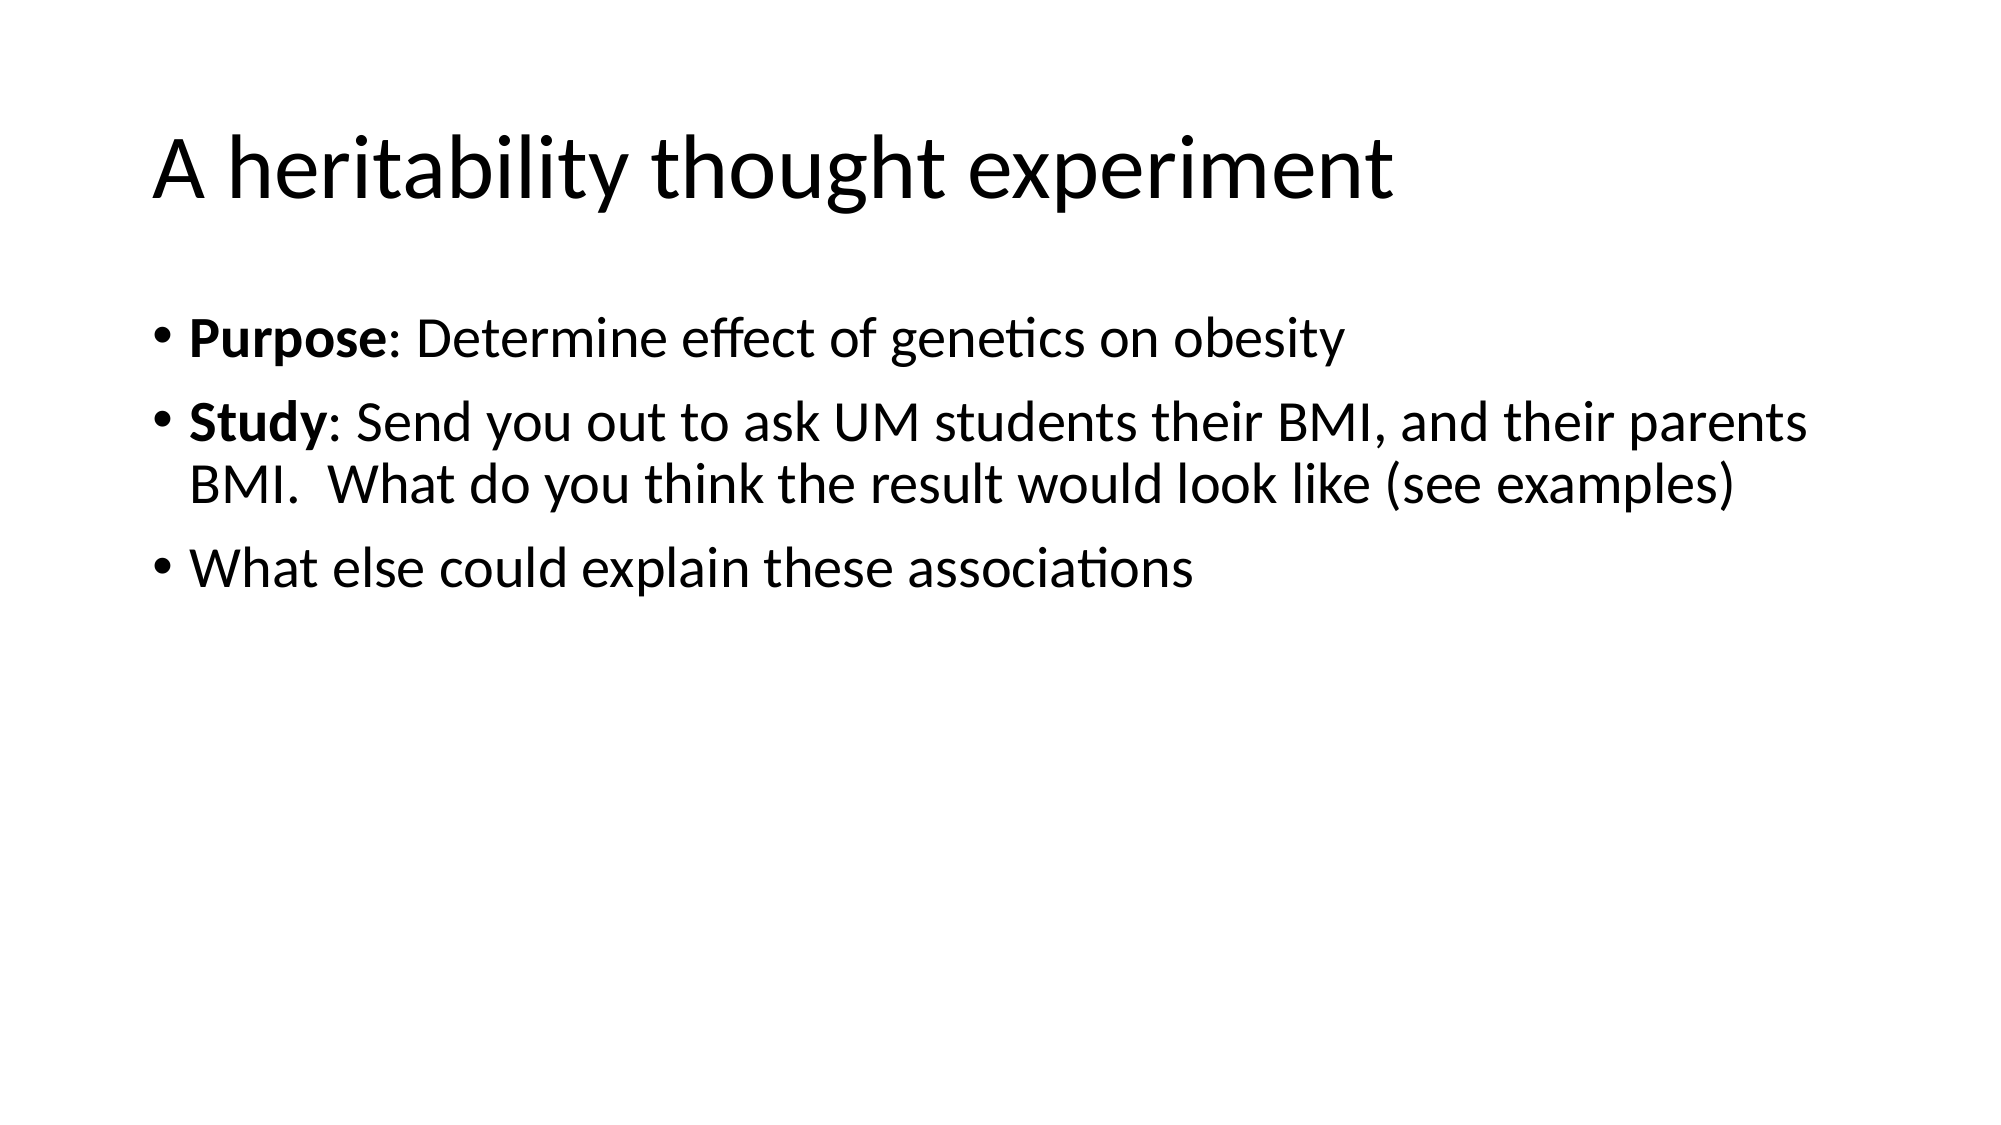

# A heritability thought experiment
Purpose: Determine effect of genetics on obesity
Study: Send you out to ask UM students their BMI, and their parents BMI.  What do you think the result would look like (see examples)
What else could explain these associations